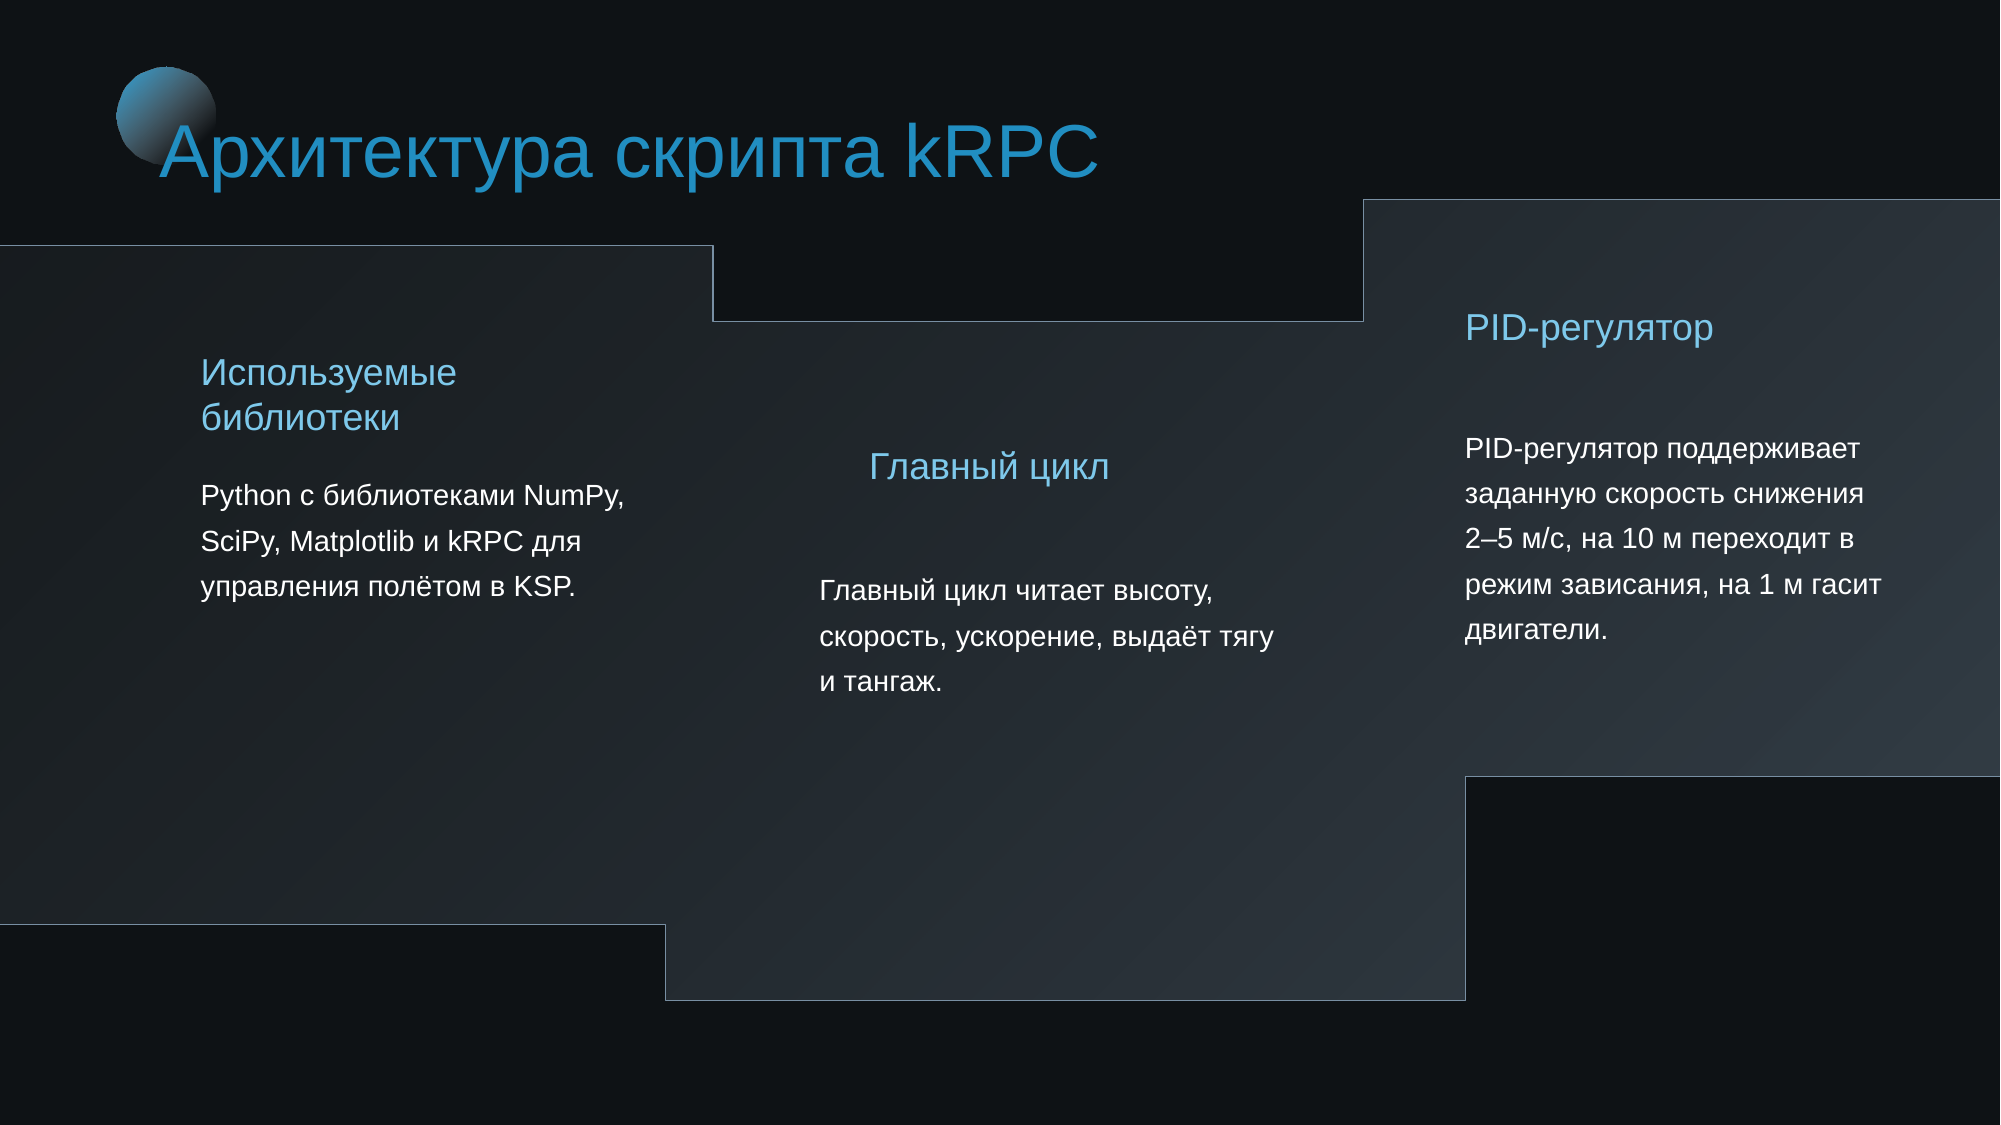

Архитектура скрипта kRPC

PID-регулятор
Используемые библиотеки

PID-регулятор поддерживает заданную скорость снижения 2–5 м/с, на 10 м переходит в режим зависания, на 1 м гасит двигатели.
Главный цикл
Python с библиотеками NumPy, SciPy, Matplotlib и kRPC для управления полётом в KSP.
Главный цикл читает высоту, скорость, ускорение, выдаёт тягу и тангаж.